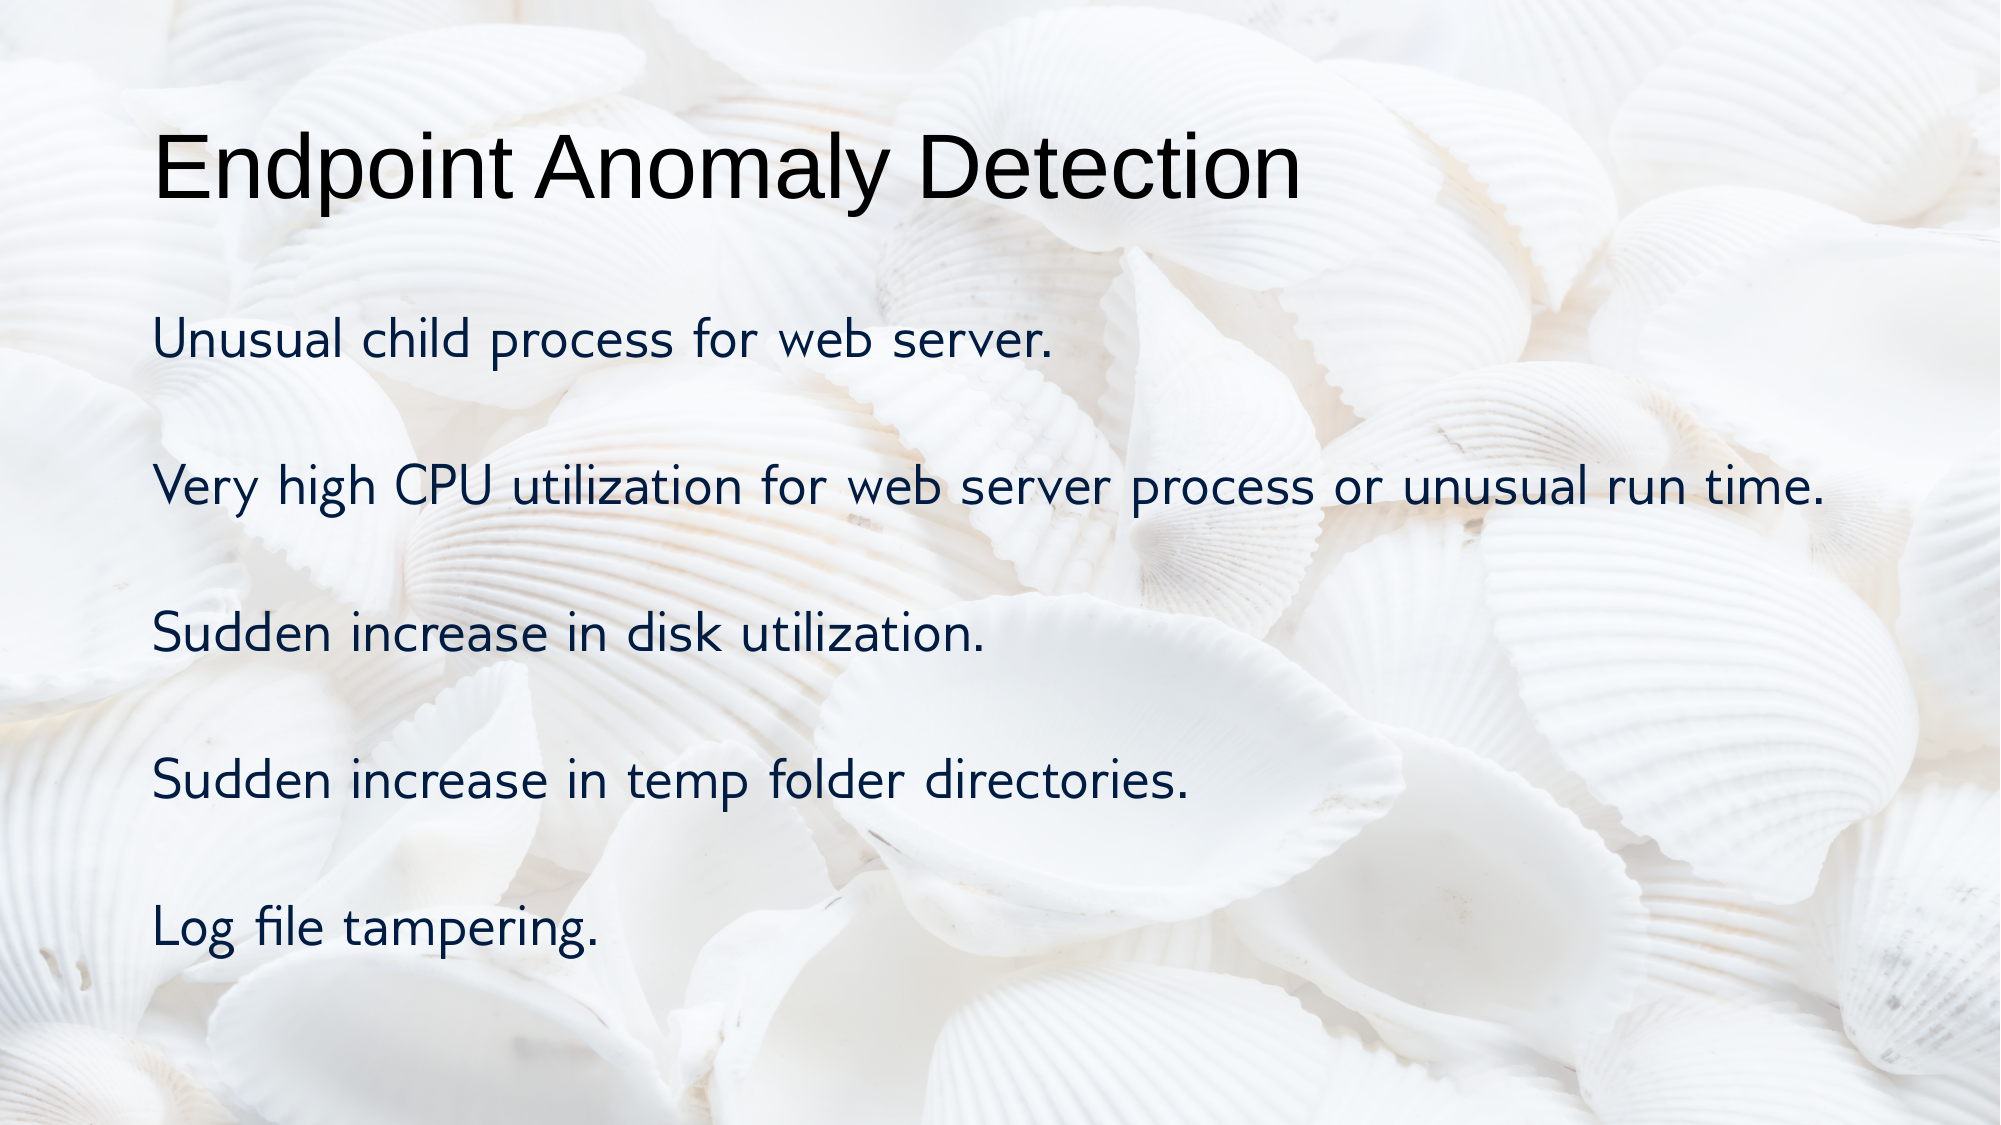

# Endpoint Anomaly Detection
Unusual child process for web server.

Very high CPU utilization for web server process or unusual run time.

Sudden increase in disk utilization.

Sudden increase in temp folder directories.

Log file tampering.